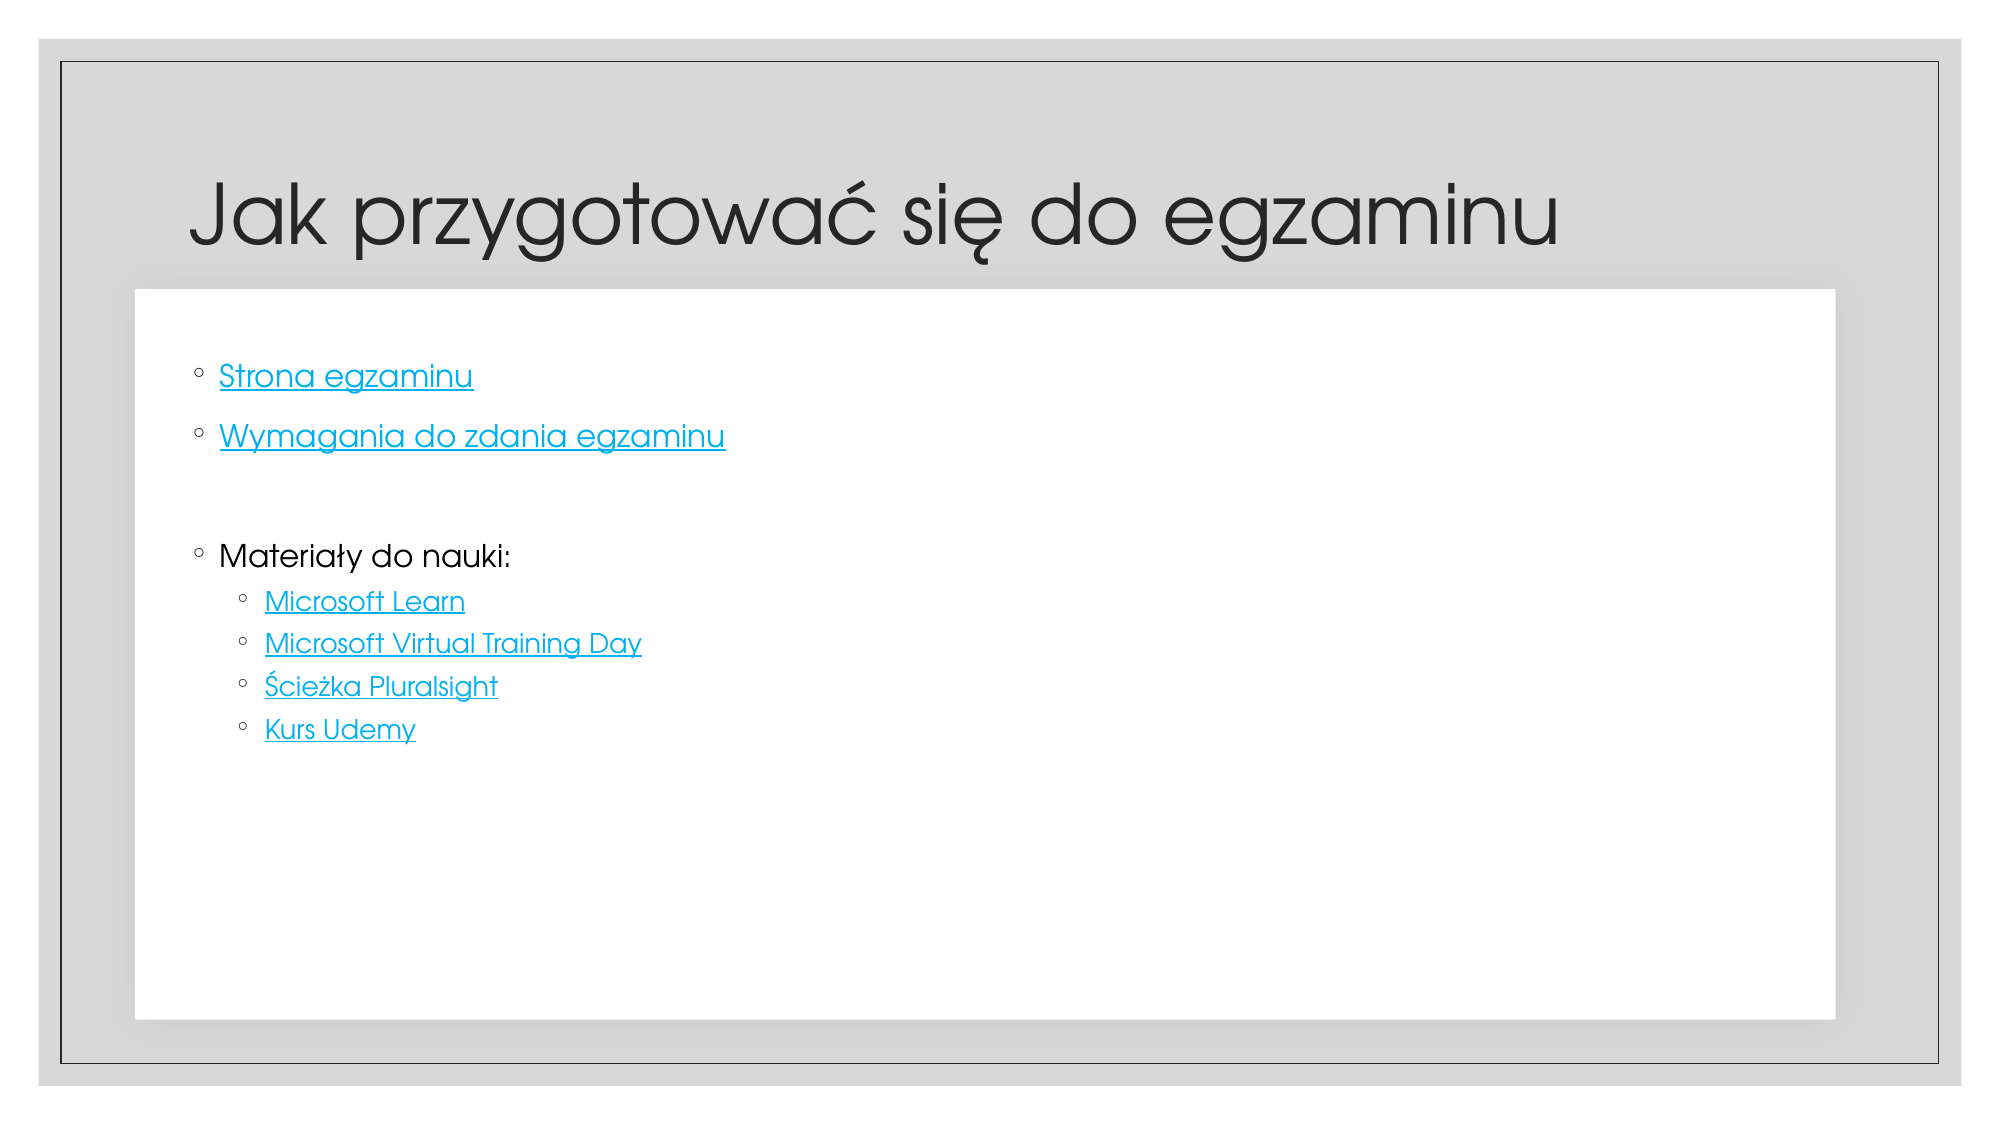

# Jak przygotować się do egzaminu

Strona egzaminu
Wymagania do zdania egzaminu

Materiały do nauki:
Microsoft Learn
Microsoft Virtual Training Day
Ścieżka Pluralsight
Kurs Udemy